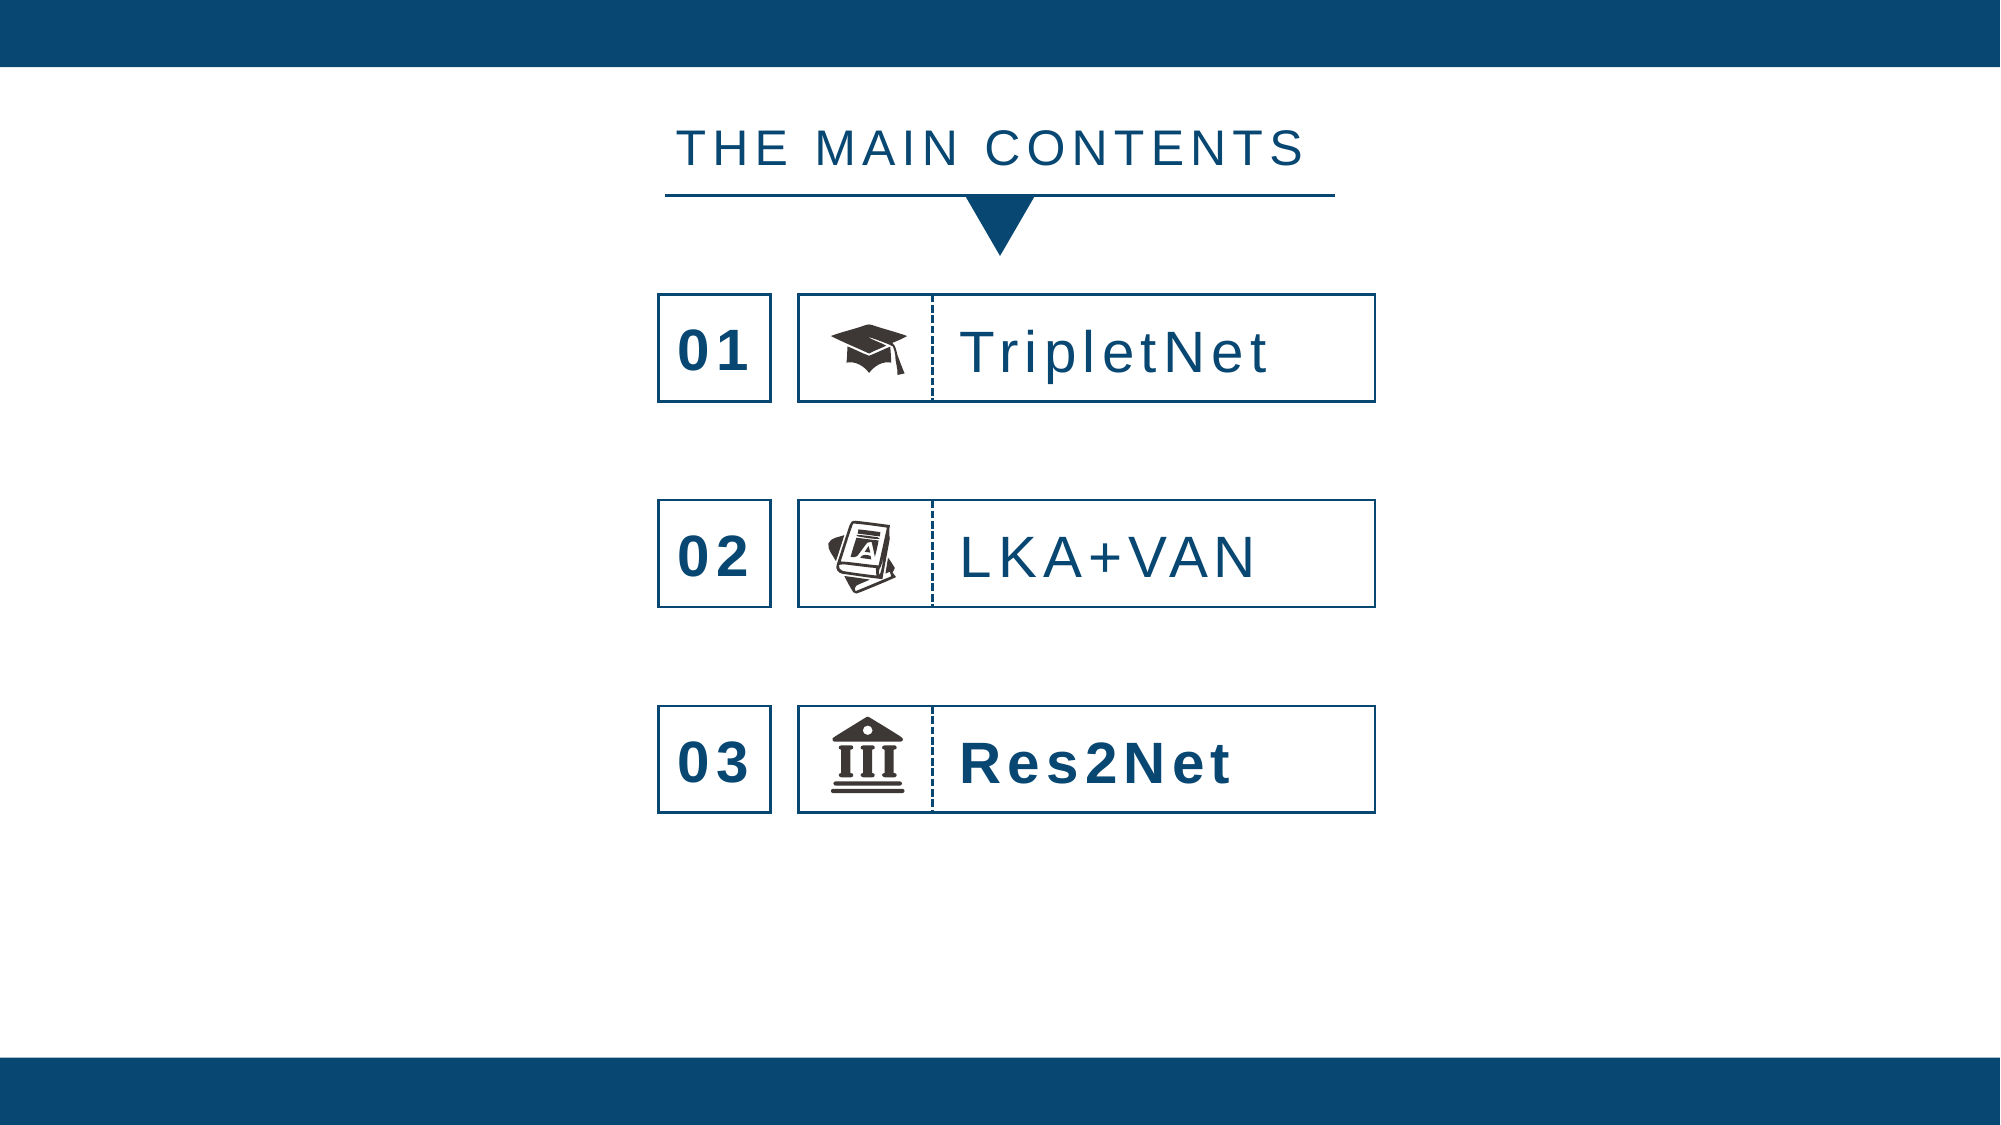

THE MAIN CONTENTS

01
TripletNet

02
LKA+VAN

03
Res2Net